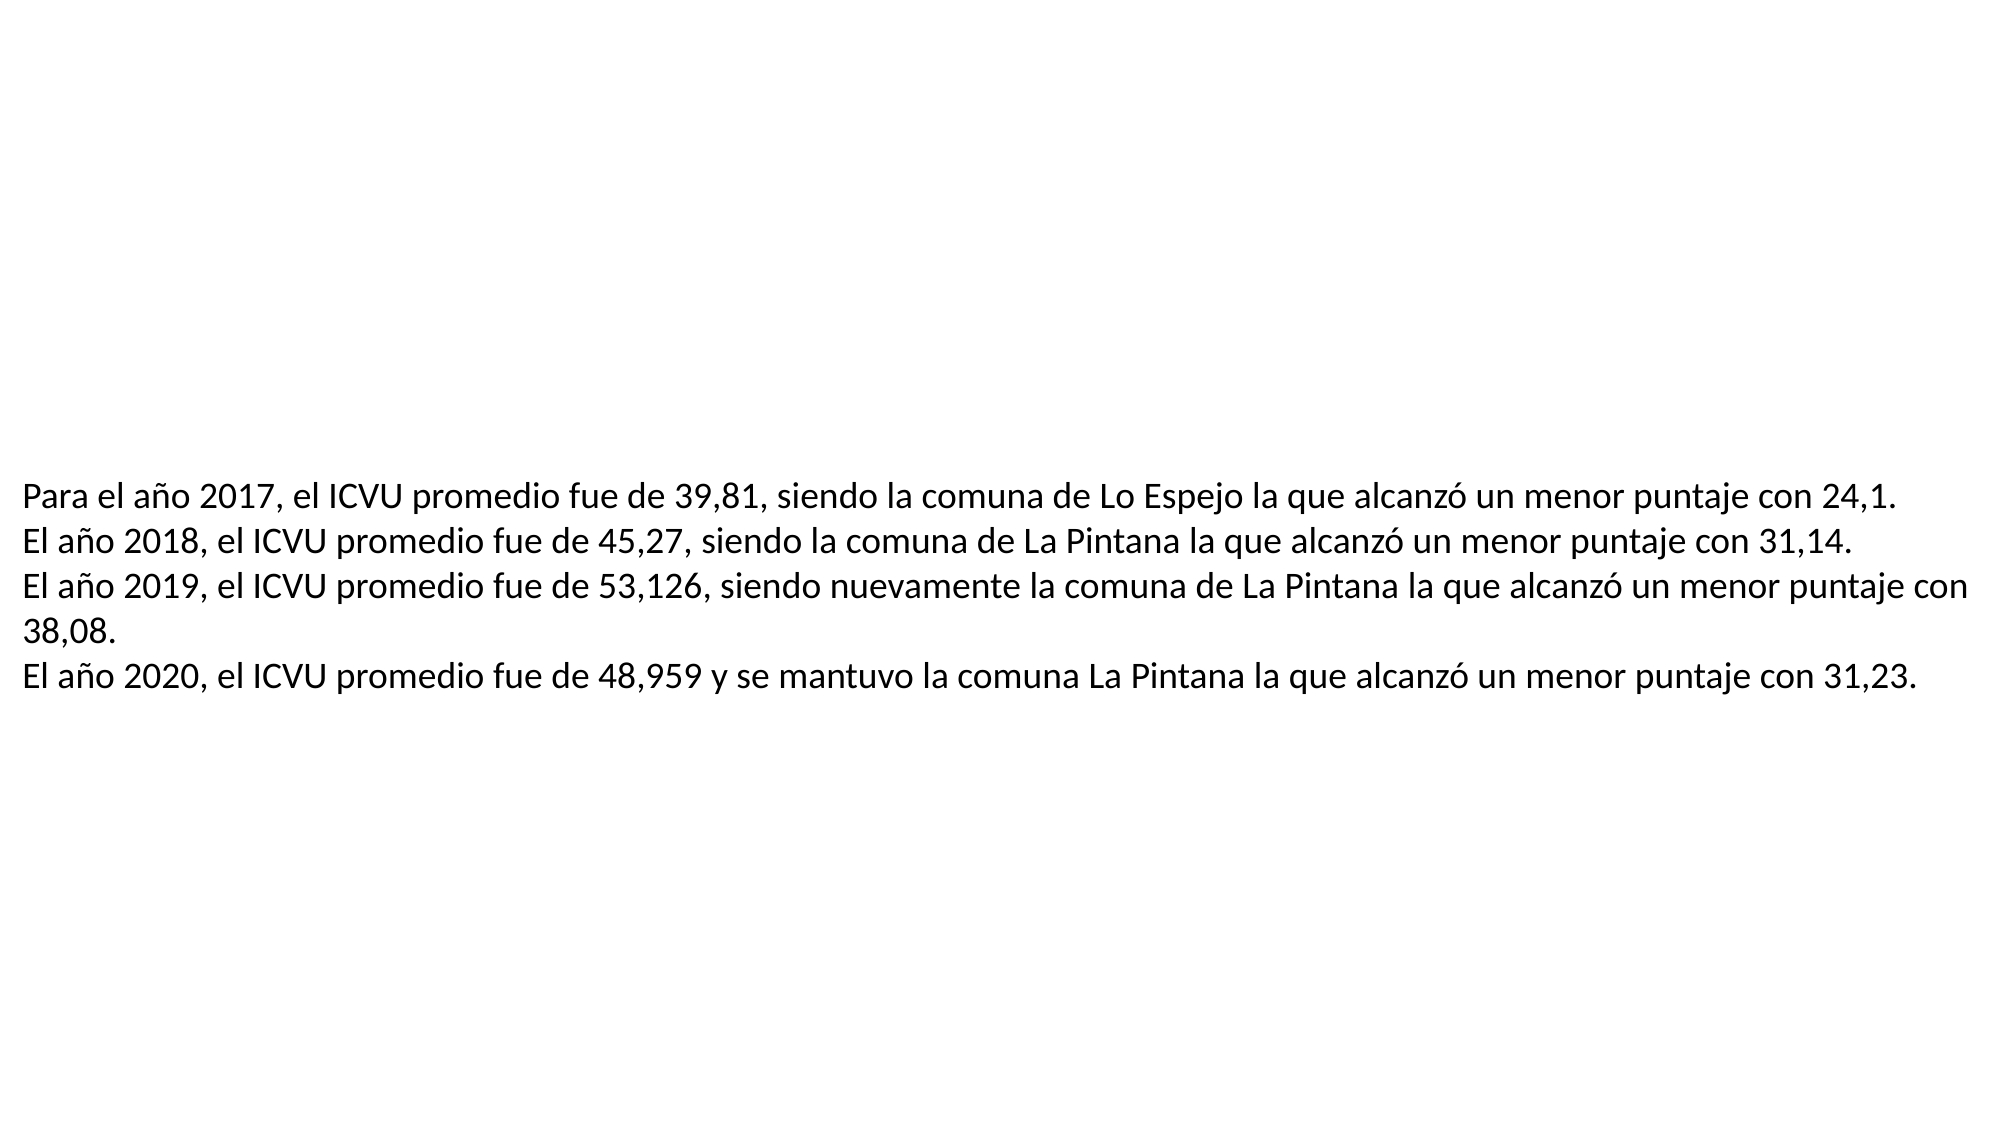

Para el año 2017, el ICVU promedio fue de 39,81, siendo la comuna de Lo Espejo la que alcanzó un menor puntaje con 24,1.
El año 2018, el ICVU promedio fue de 45,27, siendo la comuna de La Pintana la que alcanzó un menor puntaje con 31,14.
El año 2019, el ICVU promedio fue de 53,126, siendo nuevamente la comuna de La Pintana la que alcanzó un menor puntaje con 38,08.
El año 2020, el ICVU promedio fue de 48,959 y se mantuvo la comuna La Pintana la que alcanzó un menor puntaje con 31,23.